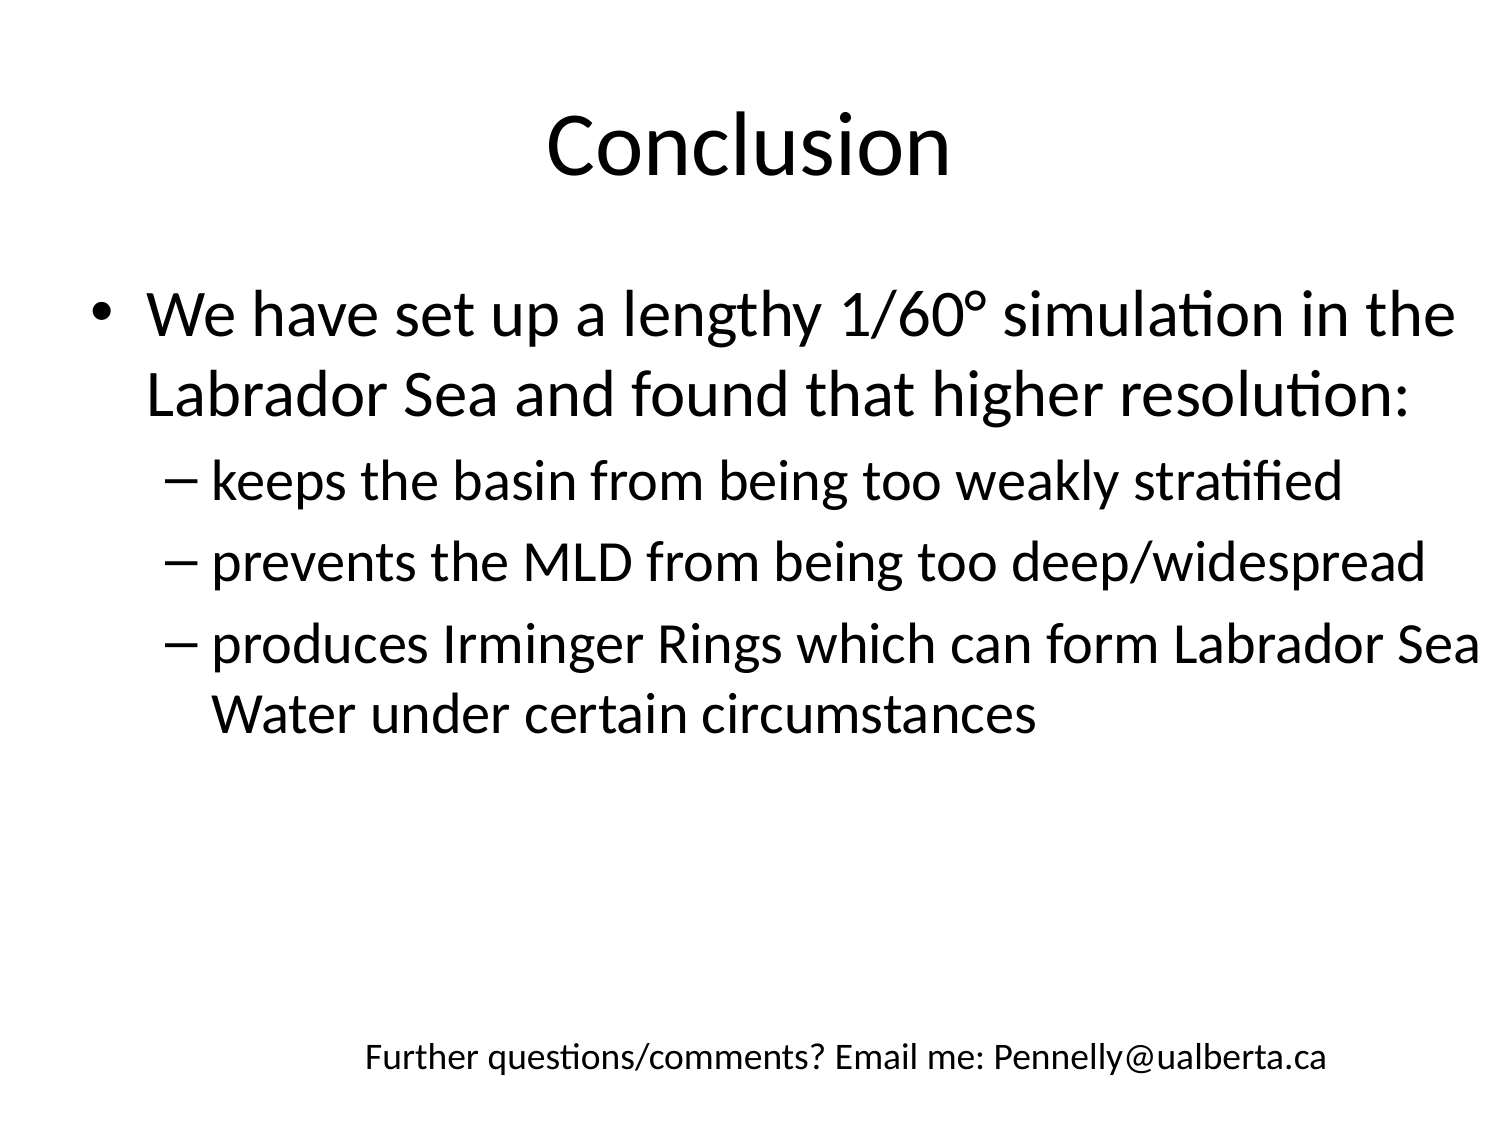

# Conclusion
We have set up a lengthy 1/60° simulation in the Labrador Sea and found that higher resolution:
keeps the basin from being too weakly stratified
prevents the MLD from being too deep/widespread
produces Irminger Rings which can form Labrador Sea Water under certain circumstances

Further questions/comments? Email me: Pennelly@ualberta.ca